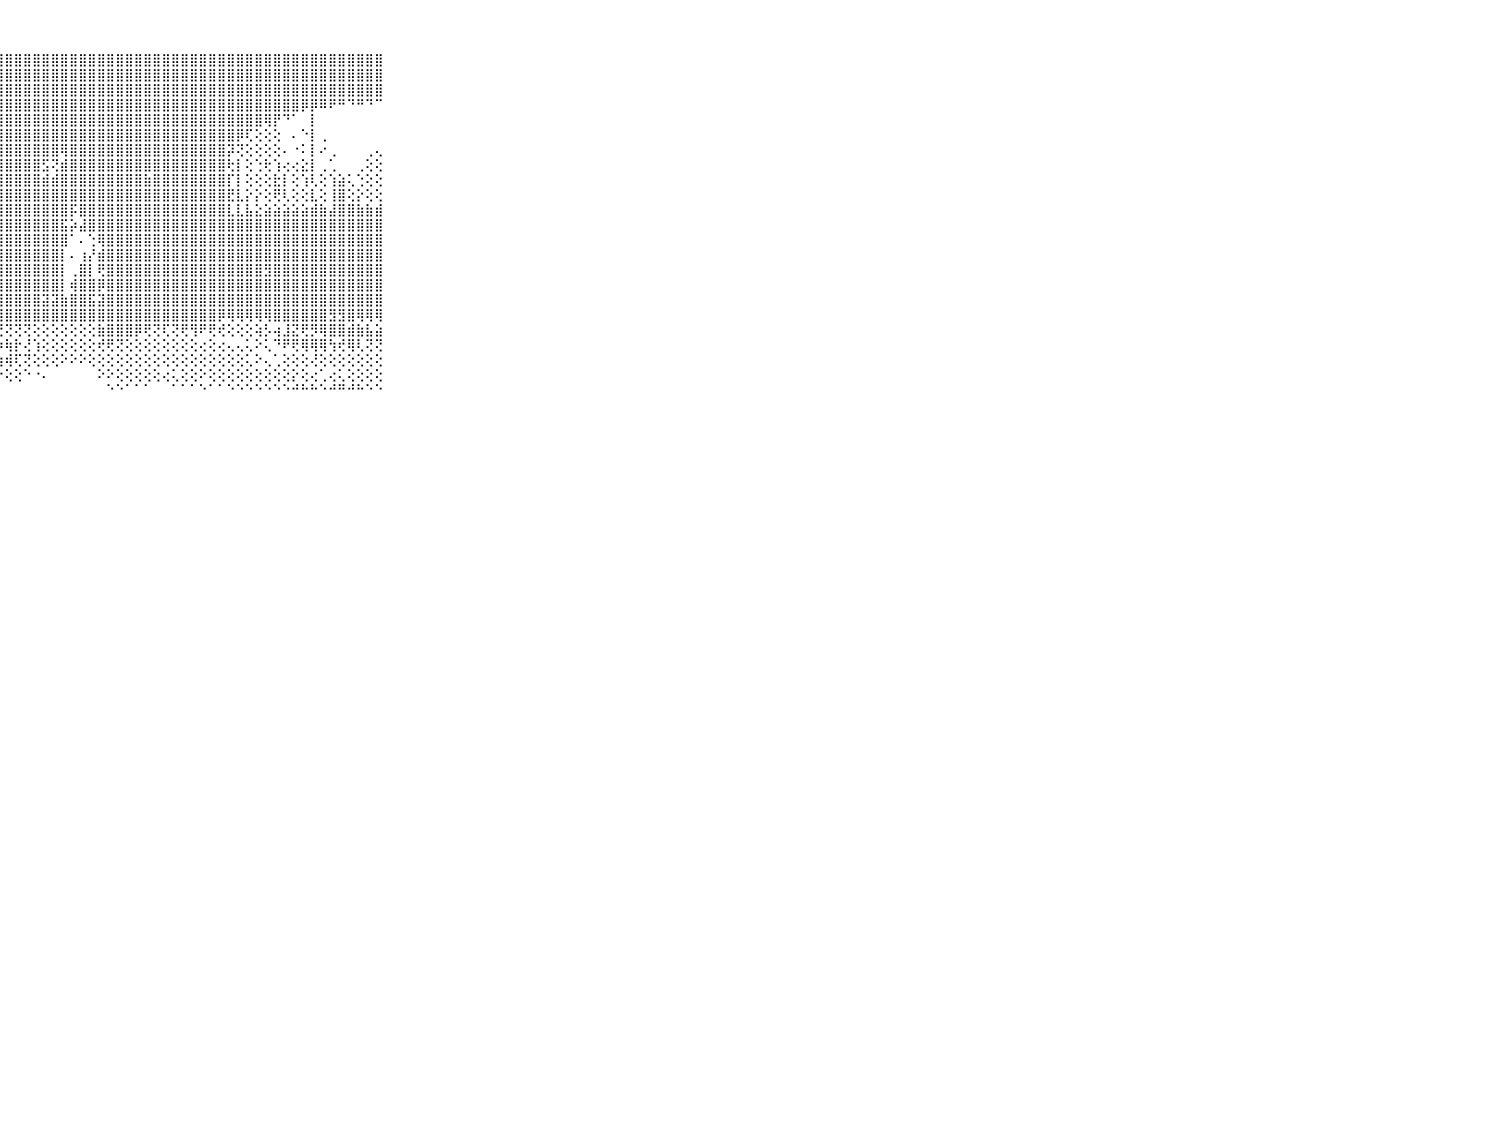

⠀⠀⠀⠀⠀⠀⠀⠀⠀⠀⠀⣿⣿⣿⣿⣿⣿⣿⣿⣿⣿⣿⣿⣿⣿⣿⣿⣿⣿⣿⣿⣿⣿⣿⣿⣿⣿⣿⣿⣿⣿⣿⣿⣿⣿⣿⣿⣿⣿⣿⣿⣿⣿⣿⣿⣿⣿⣿⣿⣿⣿⣿⣿⣿⣿⣿⣿⣿⣿⠀⠀⠀⠀⠀⠀⠀⠀⠀⠀⠀⠀
⠀⠀⠀⠀⠀⠀⠀⠀⠀⠀⠀⣿⣿⣿⣿⣿⣿⣿⣿⣿⣿⣿⣿⣿⣿⣿⣿⣿⣿⣿⣿⣿⣿⣿⣿⣿⣿⣿⣿⣿⣿⣿⣿⣿⣿⣿⣿⣿⣿⣿⣿⣿⣿⣿⣿⣿⣿⣿⣿⣿⣿⣿⣿⣿⣿⣿⣿⣿⣿⠀⠀⠀⠀⠀⠀⠀⠀⠀⠀⠀⠀
⠀⠀⠀⠀⠀⠀⠀⠀⠀⠀⠀⣿⣿⣿⣿⣿⣿⣿⣿⣿⣿⣿⣿⣿⣿⣿⣿⣿⣿⣿⣿⣿⣿⣿⣿⣿⣿⣿⣿⣿⣿⣿⣿⣿⣿⣿⣿⣿⣿⣿⣿⣿⣿⣿⣿⣿⣿⣿⣿⣿⣿⣿⣿⣿⣿⣿⣿⣿⣿⠀⠀⠀⠀⠀⠀⠀⠀⠀⠀⠀⠀
⠀⠀⠀⠀⠀⠀⠀⠀⠀⠀⠀⣿⣿⣿⣿⣿⣿⣿⣿⣿⣿⣿⣿⣿⣿⣿⣿⣿⣿⣿⣿⣿⣿⣿⣿⣿⣿⣿⣿⣿⣿⣿⣿⣿⣿⣿⣿⣿⣿⣿⣿⣿⣿⣿⣿⣿⣿⣿⣿⣿⡿⡿⠿⠟⠛⠙⠛⠙⠉⠀⠀⠀⠀⠀⠀⠀⠀⠀⠀⠀⠀
⠀⠀⠀⠀⠀⠀⠀⠀⠀⠀⠀⣿⣿⣿⣿⣿⣿⣿⣿⣿⣿⣿⣿⣿⣿⣿⣿⣿⣿⣿⣿⣿⣿⣿⣿⣿⣿⣿⣿⣿⣿⣿⣿⣿⣿⣿⣿⣿⣿⣿⣿⣿⣿⣿⣿⣿⢿⡟⠙⠁⠀⡇⠀⠀⠀⠀⠀⠀⠀⠀⠀⠀⠀⠀⠀⠀⠀⠀⠀⠀⠀
⠀⠀⠀⠀⠀⠀⠀⠀⠀⠀⠀⣿⣿⣿⣿⣿⣿⣿⣿⣿⣿⣿⣿⣿⣿⣿⣿⣿⣿⣿⣿⣿⣿⣿⣿⣿⣿⣿⣿⣿⣿⣿⣿⣿⣿⣿⣿⣿⣿⣿⣿⣿⣿⡿⢏⢕⢕⢕⠀⠄⠑⡇⢀⠀⠀⠀⠀⠀⠀⠀⠀⠀⠀⠀⠀⠀⠀⠀⠀⠀⠀
⠀⠀⠀⠀⠀⠀⠀⠀⠀⠀⠀⣿⣿⢿⣏⣹⣿⣿⣿⣿⣿⣿⣿⣿⣿⣿⣿⣿⣿⣿⣿⣿⣿⣿⢿⣿⣿⣿⣿⣿⣿⣿⣿⣿⣿⣿⣿⣿⣿⣿⣿⣿⡽⢝⢕⢕⢕⢕⠄⠐⠅⡇⠔⢀⠀⠀⠀⢀⢄⠀⠀⠀⠀⠀⠀⠀⠀⠀⠀⠀⠀
⠀⠀⠀⠀⠀⠀⠀⠀⠀⠀⠀⣿⣿⣿⣿⣽⣽⣿⣿⣻⣿⣿⣿⣿⣿⣿⣿⣿⣿⣿⣿⣿⣫⢝⣾⣿⣿⣿⣿⣿⣿⣿⣿⣿⣿⣿⣿⣿⣿⣿⣿⣿⢗⡇⢕⢑⢗⢱⢔⢔⣕⡇⢀⢁⠀⠀⢀⢕⢕⠀⠀⠀⠀⠀⠀⠀⠀⠀⠀⠀⠀
⠀⠀⠀⠀⠀⠀⠀⠀⠀⠀⠀⣿⣿⣿⣿⣿⣿⣿⣿⣿⣿⣿⣿⣿⣿⣿⣿⣿⣿⣿⣿⣿⣾⣾⣿⣿⣿⣿⣿⣿⣿⣿⣿⣷⣿⣿⣿⣿⣿⣿⣿⣿⡏⡇⢕⢕⢕⣗⡇⢕⢱⢇⢕⢱⣵⢅⢑⢕⢕⠀⠀⠀⠀⠀⠀⠀⠀⠀⠀⠀⠀
⠀⠀⠀⠀⠀⠀⠀⠀⠀⠀⠀⣿⣿⣿⣿⣿⣿⣿⣿⣿⣿⣿⣿⣿⣿⣿⣿⣿⣿⣿⣿⣿⣿⣿⣿⣿⣿⣿⣿⣿⣿⣿⣿⣿⣿⣿⣿⣿⣿⣿⣿⣿⣟⣇⡕⡕⢕⢟⢇⢕⢕⣇⢕⢸⣿⢕⡕⢕⢕⠀⠀⠀⠀⠀⠀⠀⠀⠀⠀⠀⠀
⠀⠀⠀⠀⠀⠀⠀⠀⠀⠀⠀⣿⣿⣿⣿⣿⣿⣿⣿⣿⣿⣿⣿⣿⣿⣿⣿⣿⣿⣿⣿⣿⣿⣿⣿⡯⣿⣿⣿⣿⣿⣿⣿⣿⣿⣿⣿⣿⣿⣿⣿⣿⣇⣇⣧⣕⣵⣵⣵⣵⣵⣾⣷⣼⣿⣿⣷⣷⣾⠀⠀⠀⠀⠀⠀⠀⠀⠀⠀⠀⠀
⠀⠀⠀⠀⠀⠀⠀⠀⠀⠀⠀⣿⣿⣿⣿⣿⣿⣿⣿⣿⣿⣿⣿⣿⣿⣿⣿⣿⣿⣿⣿⣿⣿⣿⣯⡵⣼⣿⣿⣿⣿⣿⣿⣿⣿⣿⣿⣿⣿⣿⣿⣿⣿⣿⣿⣿⣿⣿⣿⣿⣿⣿⣿⣿⣿⣿⣿⣿⣿⠀⠀⠀⠀⠀⠀⠀⠀⠀⠀⠀⠀
⠀⠀⠀⠀⠀⠀⠀⠀⠀⠀⠀⣿⣿⣿⣿⣿⣿⣿⣿⣿⣿⣿⣿⣿⣿⣿⣿⣿⣿⣿⣿⣿⣿⣿⣿⠁⠄⢑⢿⣿⣿⣿⣿⣿⣿⣿⣿⣿⣿⣿⣿⣿⣿⣿⣿⣿⣿⣿⣿⣿⣿⣿⣿⣿⣿⣿⣿⣿⣿⠀⠀⠀⠀⠀⠀⠀⠀⠀⠀⠀⠀
⠀⠀⠀⠀⠀⠀⠀⠀⠀⠀⠀⣿⣿⣿⣿⣿⣿⣿⣿⣿⣿⣿⣿⣿⣿⣿⣿⣿⣿⣿⣿⣿⣿⣿⡇⠄⢰⡜⣾⣿⣿⣿⣿⣿⣿⣿⣿⣿⣿⣿⣿⣿⣿⣿⣿⣿⣿⣿⣿⣿⣿⣿⣿⣿⣿⣿⣿⣿⣿⠀⠀⠀⠀⠀⠀⠀⠀⠀⠀⠀⠀
⠀⠀⠀⠀⠀⠀⠀⠀⠀⠀⠀⣿⣿⣿⣿⣿⣿⣿⣿⣿⣿⣿⡷⣿⣻⣿⣯⣽⣿⣿⣿⣿⣿⣿⡇⢀⣿⡇⢟⣿⣿⣿⣿⣿⣿⣿⣿⣿⣿⣿⣿⣿⣿⣿⣿⣿⣻⣿⣿⣿⣿⣿⣿⣿⣿⣿⣿⣿⣿⠀⠀⠀⠀⠀⠀⠀⠀⠀⠀⠀⠀
⠀⠀⠀⠀⠀⠀⠀⠀⠀⠀⠀⡿⣿⣟⣿⣿⣯⣿⣿⣿⣿⣿⣿⣿⣿⣿⣿⣿⣿⣿⣿⣿⣿⣿⡇⢾⣿⣿⡿⣿⣿⣿⣿⣿⣿⣿⣿⣿⣿⣿⣿⣿⣿⣿⣿⣿⣿⣿⣿⣿⣿⣿⣿⣿⣿⣿⣿⣿⣿⠀⠀⠀⠀⠀⠀⠀⠀⠀⠀⠀⠀
⠀⠀⠀⠀⠀⠀⠀⠀⠀⠀⠀⣿⣿⣿⣿⣿⣿⣿⣿⣿⣿⣿⣿⣿⣿⣿⣿⣿⣿⣿⣿⣿⣽⣽⣷⣿⣿⣯⣽⣿⣿⣿⣿⣿⣿⣿⣿⣿⣿⣿⣿⣿⣿⣿⣿⣿⣿⣿⣿⣿⣿⣿⣿⣿⣿⣿⣿⣿⣿⠀⠀⠀⠀⠀⠀⠀⠀⠀⠀⠀⠀
⠀⠀⠀⠀⠀⠀⠀⠀⠀⠀⠀⣿⣿⣿⣿⣿⣿⣿⣿⣿⣿⣿⣿⣿⣿⣿⣿⣿⣿⣿⣿⣿⣿⣿⣿⣿⣿⣿⣿⣿⣿⣿⣿⣿⣿⣿⣿⣿⣿⣿⣿⡿⢿⢿⢿⢿⢿⣿⣿⣿⣿⣿⣿⣻⣻⣿⢿⢿⢿⠀⠀⠀⠀⠀⠀⠀⠀⠀⠀⠀⠀
⠀⠀⠀⠀⠀⠀⠀⠀⠀⠀⠀⢜⢝⢝⢟⢟⣝⢝⢝⢝⢝⣿⣿⢿⢝⢹⢝⢝⢝⢝⢝⢕⢕⢕⢕⢕⢕⢕⣷⣿⣿⣿⡿⢟⢝⢏⢝⢟⢻⠟⢟⢞⢕⢕⢕⢵⡣⢴⣸⣝⢟⡻⢿⣿⣿⣾⣷⣧⣵⠀⠀⠀⠀⠀⠀⠀⠀⠀⠀⠀⠀
⠀⠀⠀⠀⠀⠀⠀⠀⠀⠀⠀⢕⢕⢕⢕⢕⢕⢕⢕⢕⢜⢝⢝⢕⢕⢕⡱⡷⢷⡗⢜⢱⢕⢕⢕⢕⢕⢕⢞⢟⢝⢕⢕⢕⢕⢕⢕⢕⢕⢔⢕⢔⢄⢄⢅⠕⢅⠙⠟⢟⢿⢿⢿⢳⢞⢿⢇⢝⢝⠀⠀⠀⠀⠀⠀⠀⠀⠀⠀⠀⠀
⠀⠀⠀⠀⠀⠀⠀⠀⠀⠀⠀⢕⢕⢕⢕⢕⢕⢕⢱⢕⡕⢕⢕⢗⢇⢕⡕⢷⢾⢏⢝⢕⢕⢕⠕⠕⠕⢕⢕⢕⢕⢕⢕⢕⢕⢕⢕⢕⢕⢕⢕⢕⢕⢕⢅⠕⢄⢁⢕⢕⢕⢜⢕⢕⢕⢕⢕⢕⢕⠀⠀⠀⠀⠀⠀⠀⠀⠀⠀⠀⠀
⠀⠀⠀⠀⠀⠀⠀⠀⠀⠀⠀⠁⢕⢕⢕⢕⢑⢕⢕⢜⢕⢕⢕⢕⢕⢝⠕⠕⢕⢕⠑⠐⠄⠀⠀⠀⠀⠀⠕⠕⢕⢕⢕⢕⢕⢔⢅⢕⢕⠕⢕⢕⢕⢕⢕⢕⢕⢕⢕⡕⢕⢔⢁⢔⢅⢕⢕⢕⢕⠀⠀⠀⠀⠀⠀⠀⠀⠀⠀⠀⠀
⠀⠀⠀⠀⠀⠀⠀⠀⠀⠀⠀⠀⠁⠑⠑⠑⠑⠑⠑⠑⠑⠑⠑⠑⠑⠑⠀⠀⠀⠀⠀⠀⠀⠀⠀⠀⠀⠀⠀⠑⠑⠁⠁⠁⠀⠀⠁⠁⠁⠑⠁⠁⠑⠑⠑⠑⠑⠑⠑⠚⠓⠓⠑⠚⠛⠚⠓⠑⠑⠀⠀⠀⠀⠀⠀⠀⠀⠀⠀⠀⠀